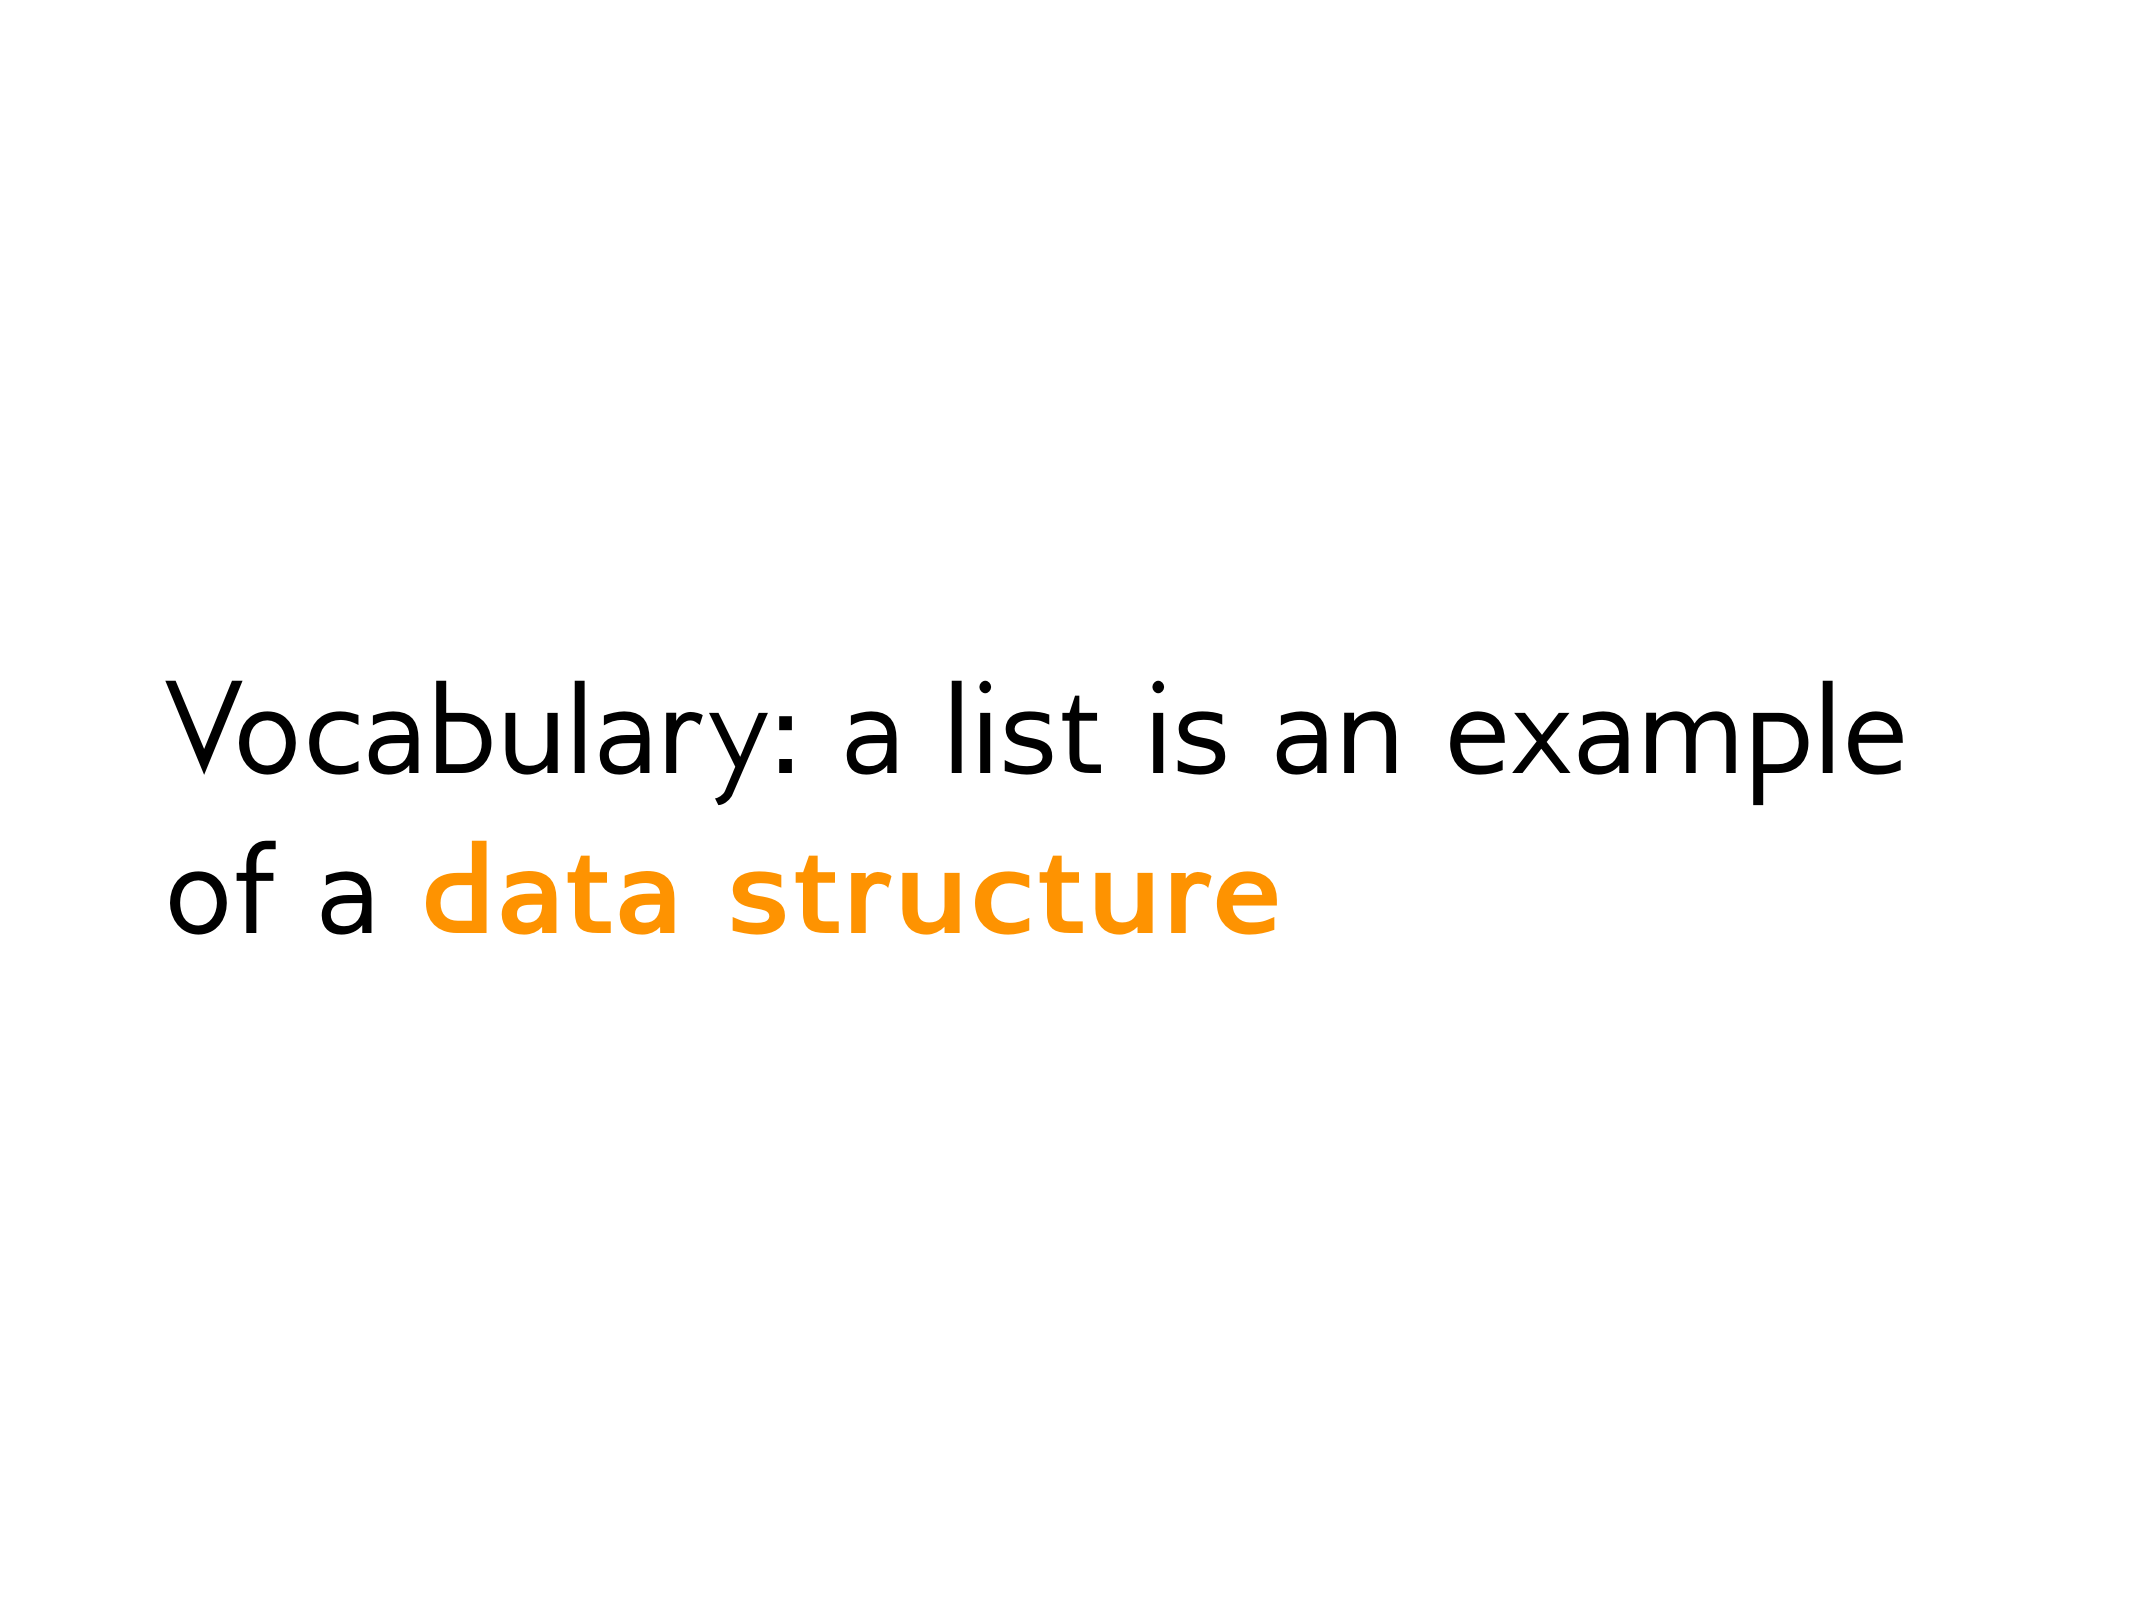

Vocabulary: a list is an example of a data structure